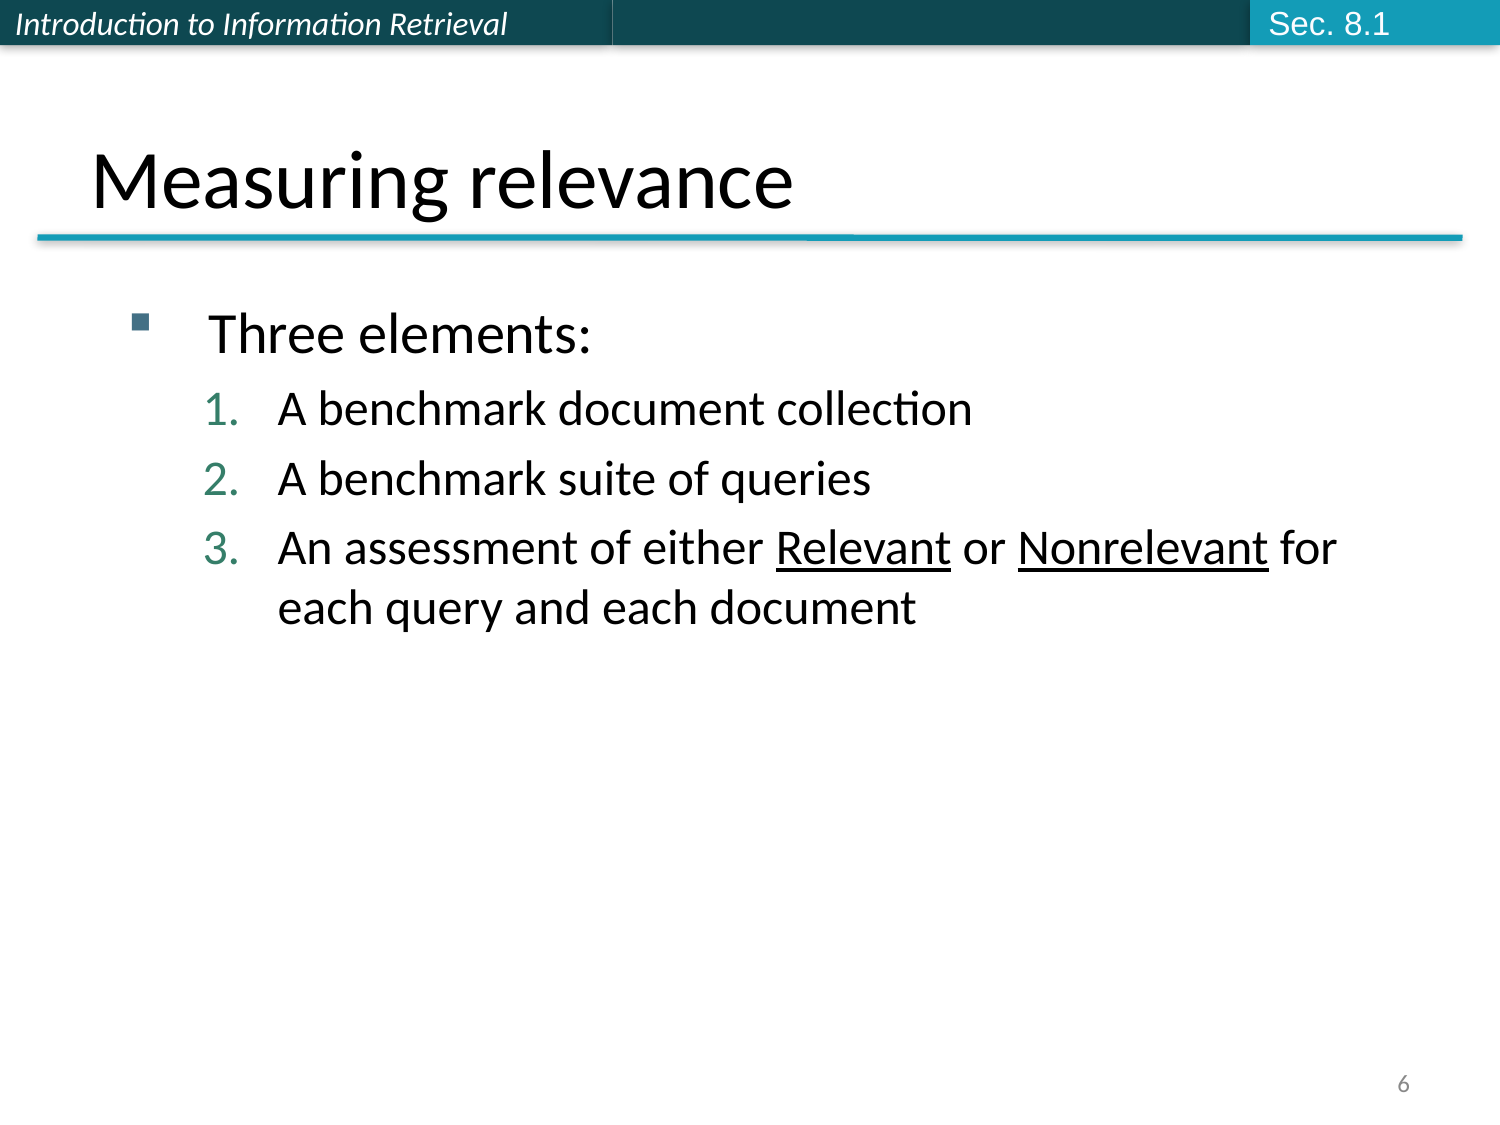

Sec. 8.1
# Measuring relevance
Three elements:
A benchmark document collection
A benchmark suite of queries
An assessment of either Relevant or Nonrelevant for each query and each document
6